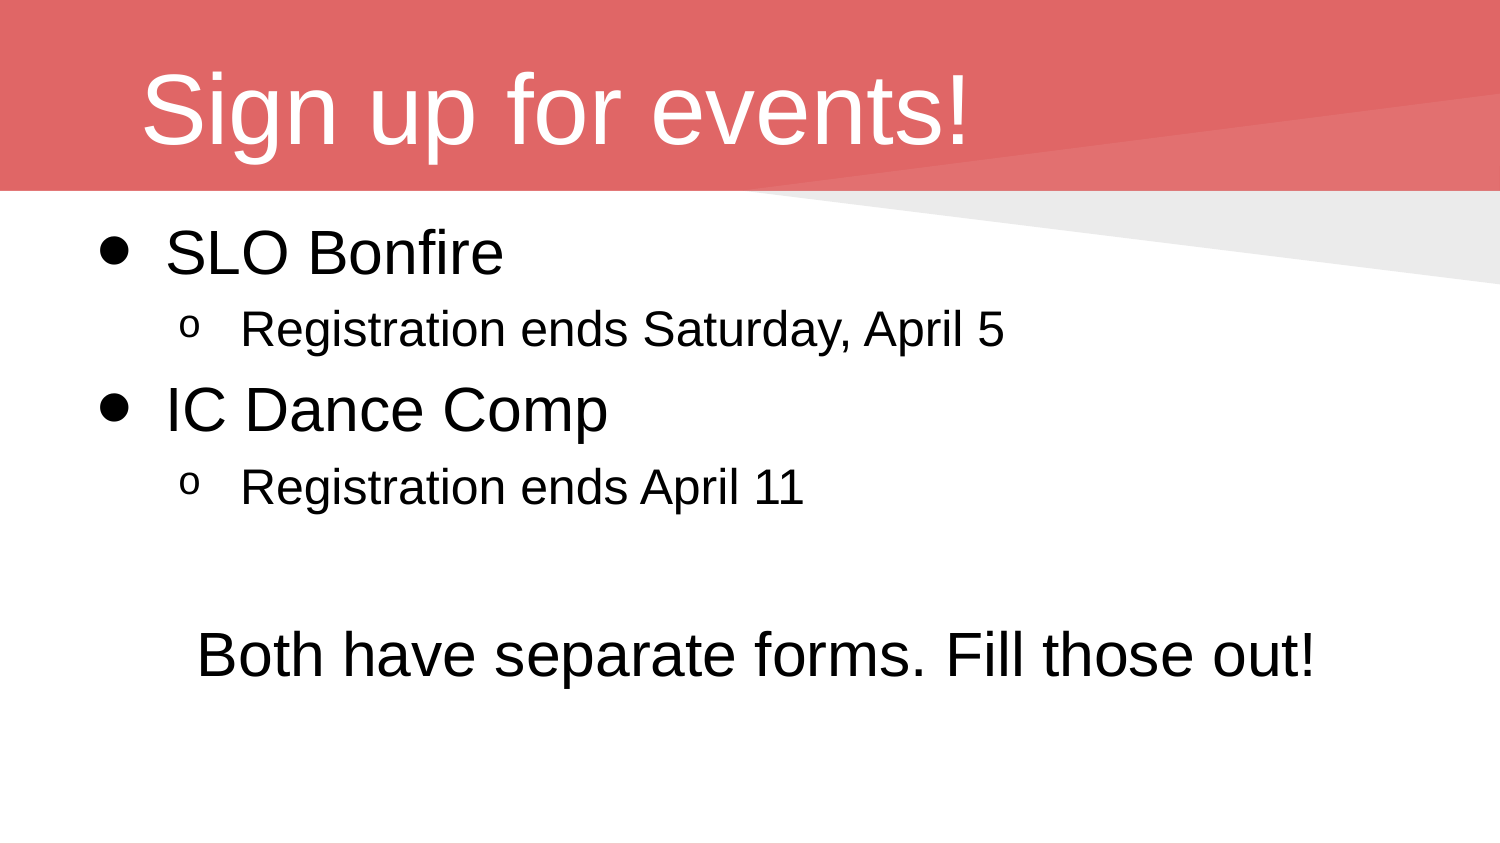

# Sign up for events!
SLO Bonfire
Registration ends Saturday, April 5
IC Dance Comp
Registration ends April 11

Both have separate forms. Fill those out!